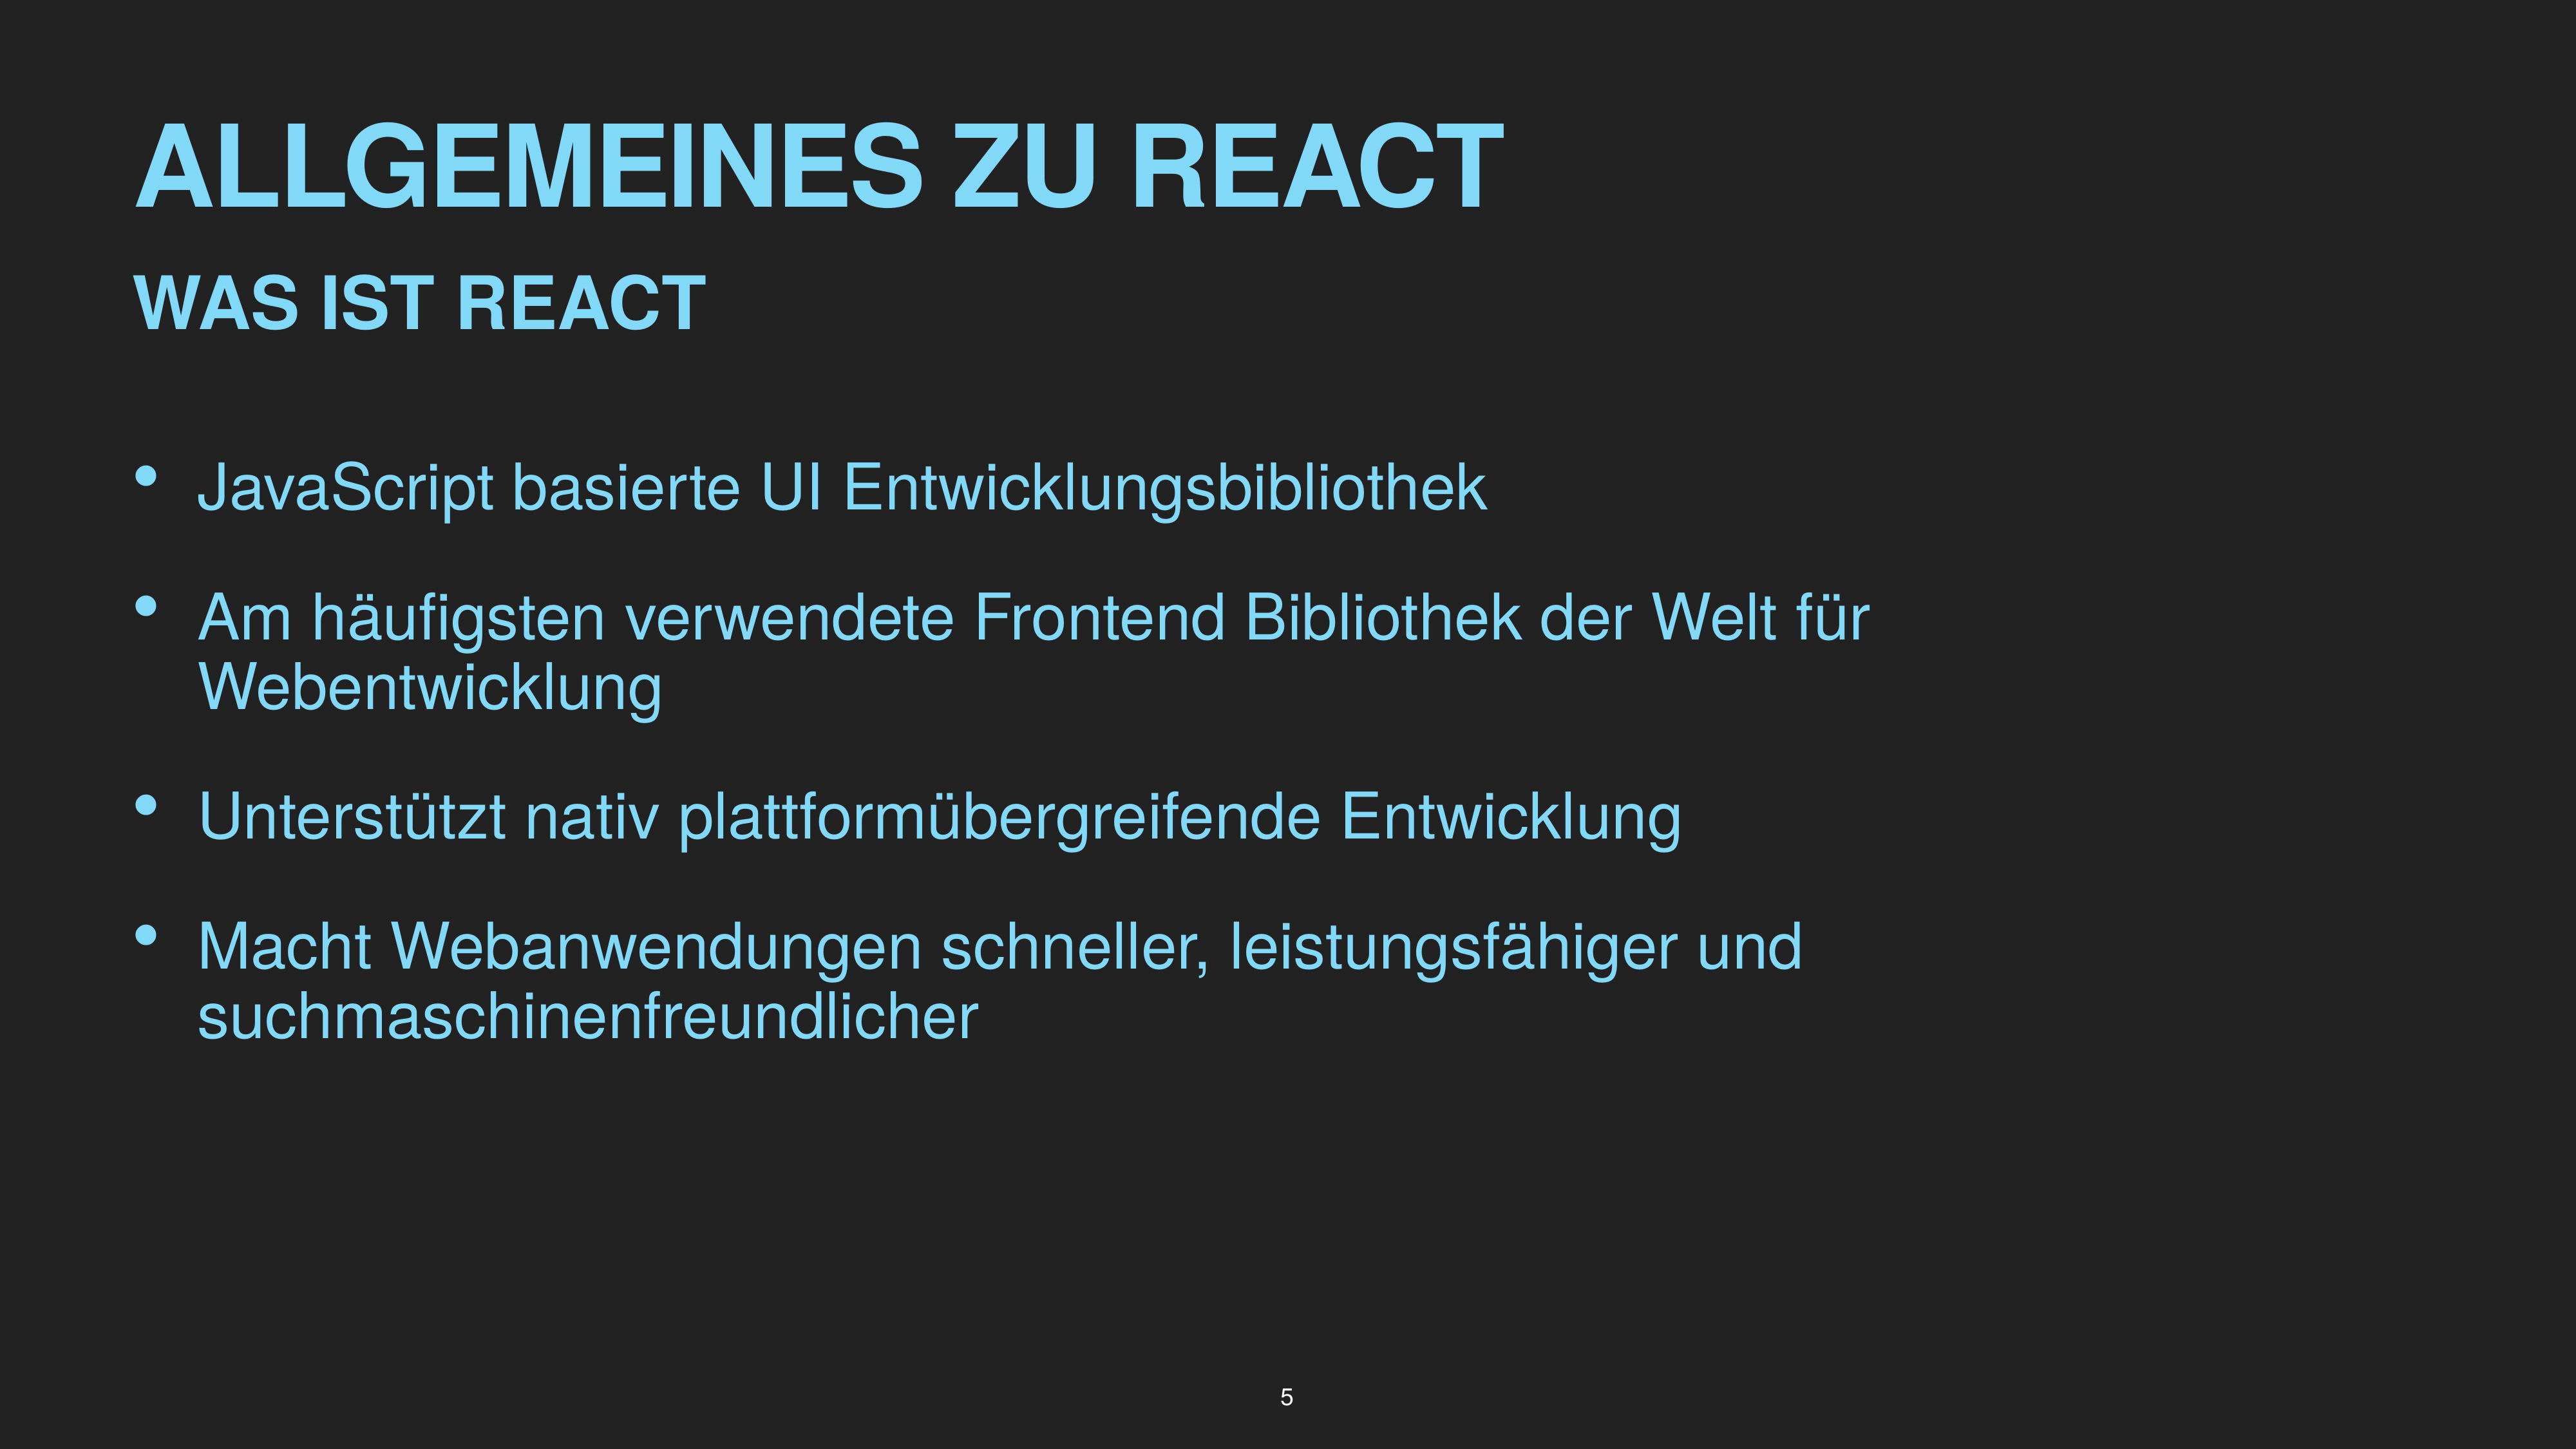

# ALLGEMEINES ZU REACT
WAS IST REACT
JavaScript basierte UI Entwicklungsbibliothek
Am häufigsten verwendete Frontend Bibliothek der Welt für Webentwicklung
Unterstützt nativ plattformübergreifende Entwicklung
Macht Webanwendungen schneller, leistungsfähiger und suchmaschinenfreundlicher
5